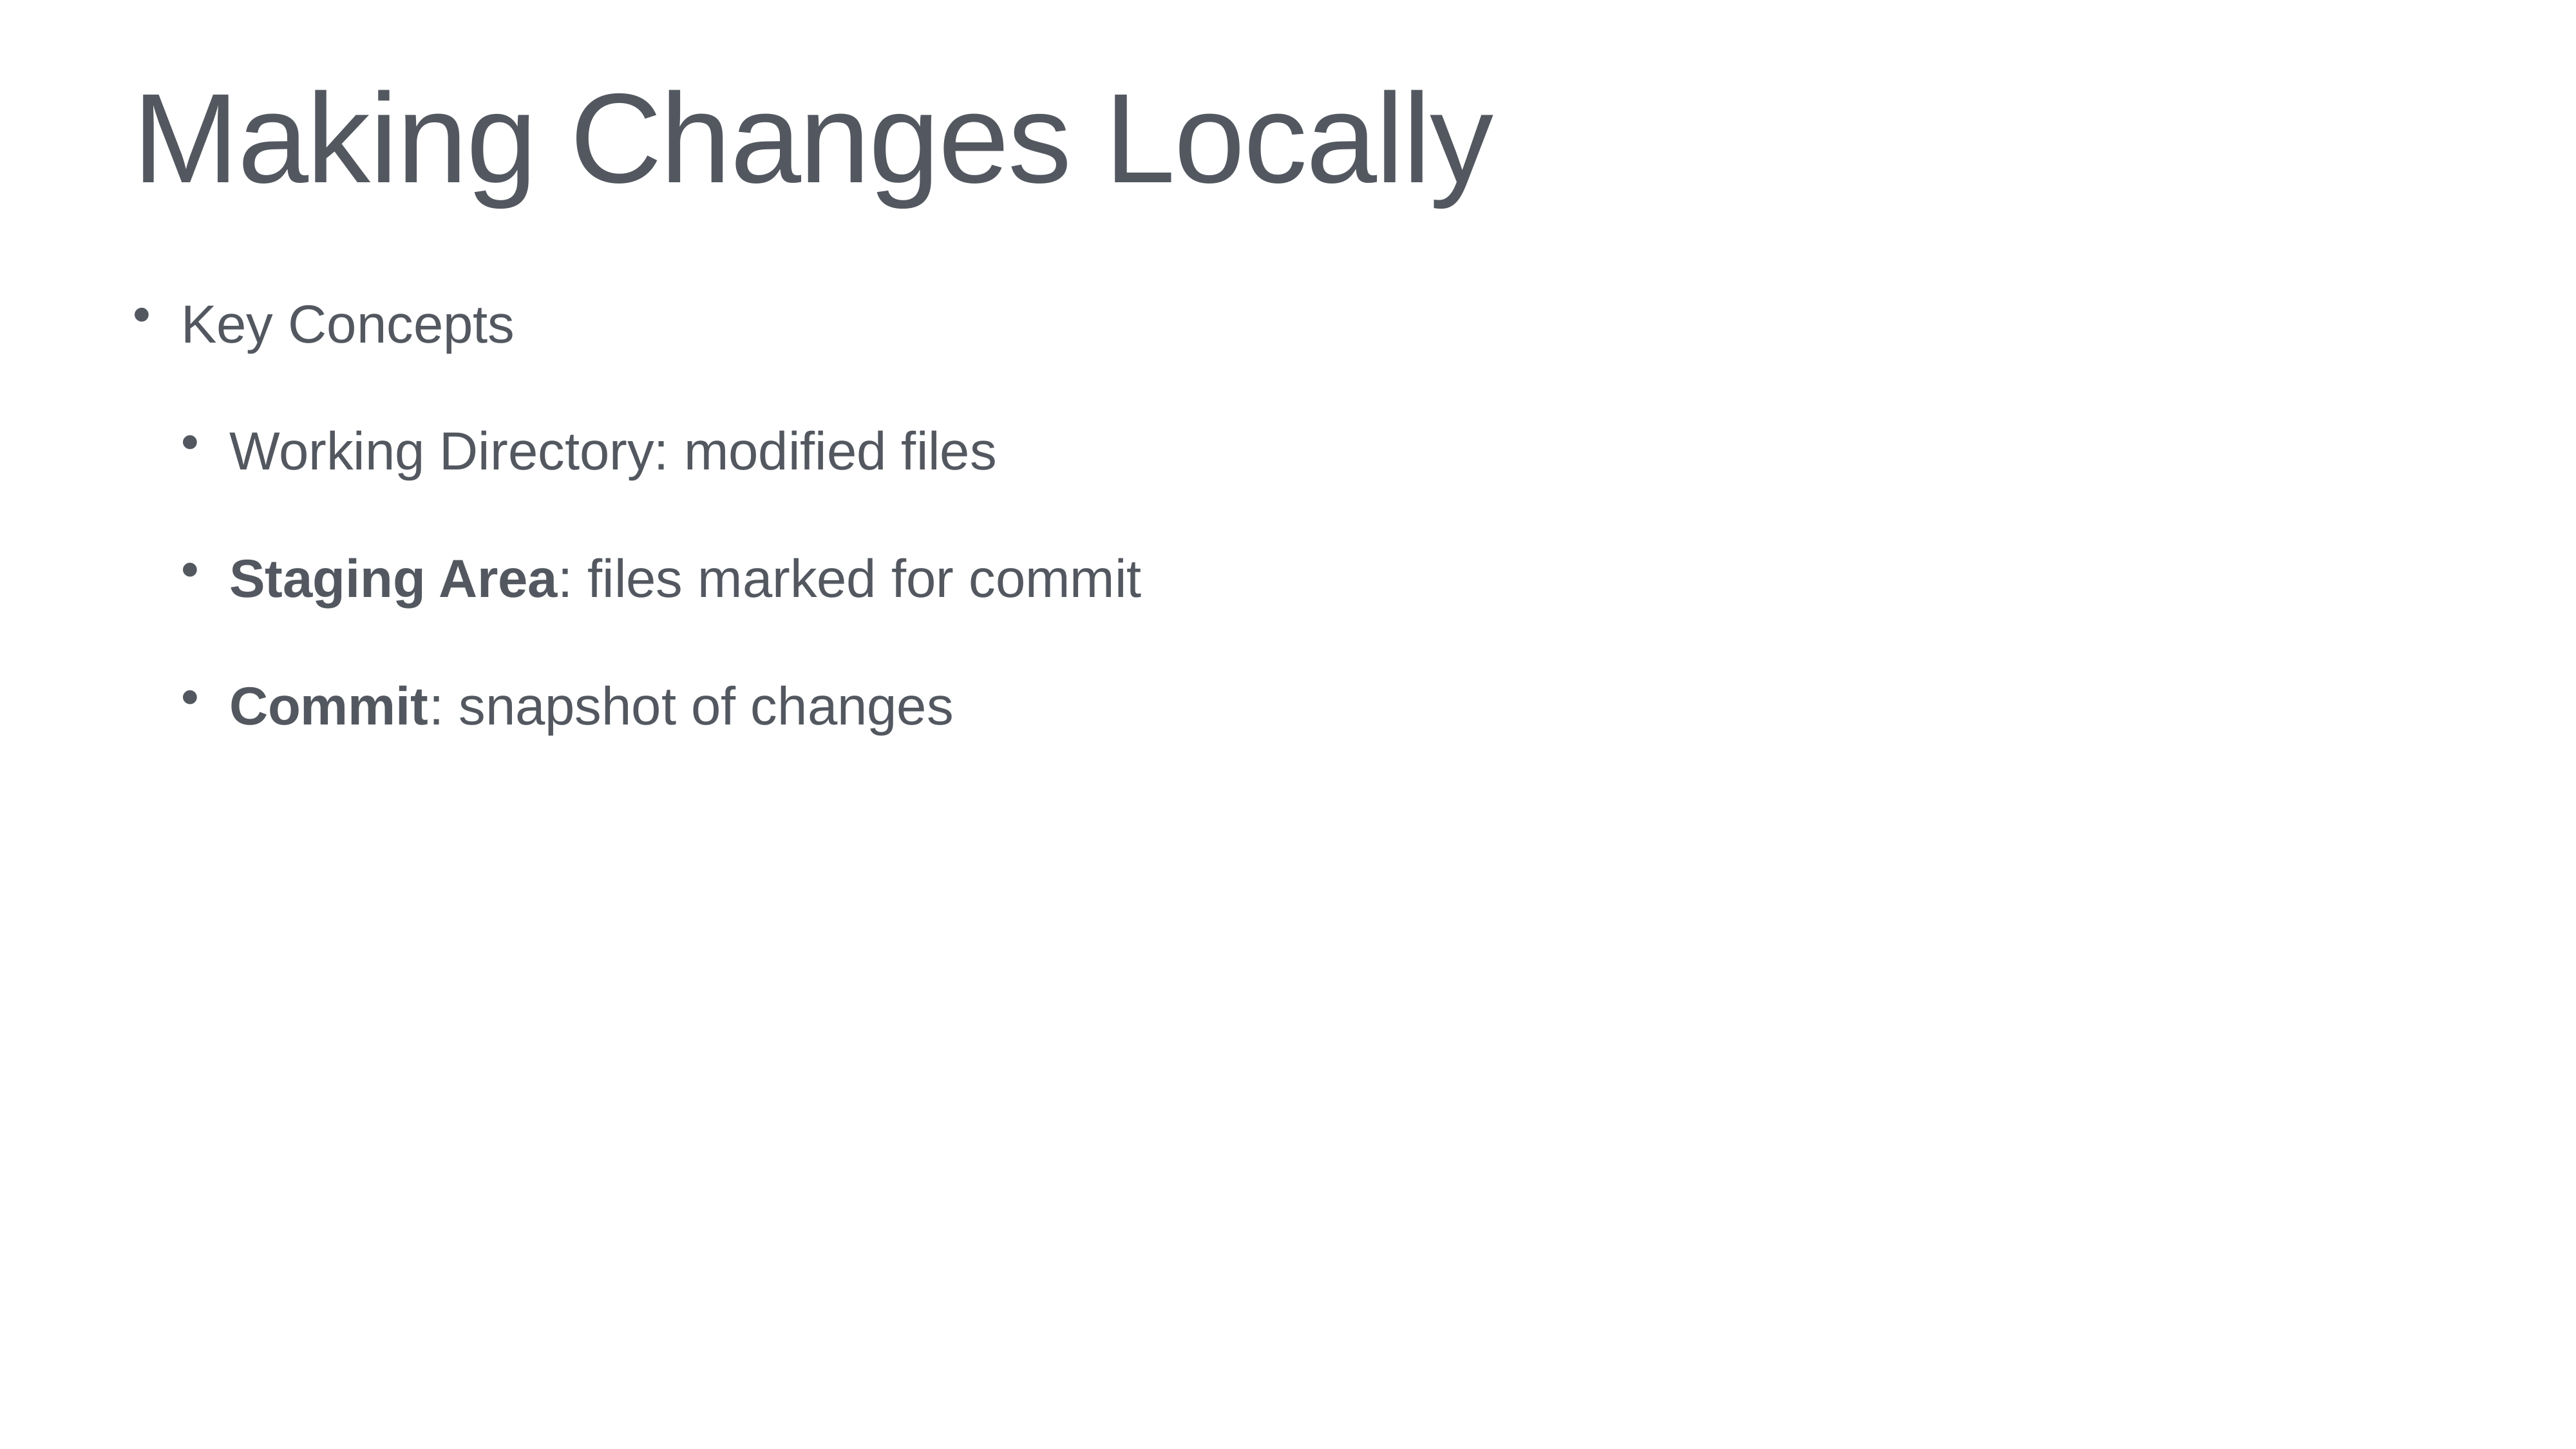

# Making Changes Locally
Key Concepts
Working Directory: modified files
Staging Area: files marked for commit
Commit: snapshot of changes